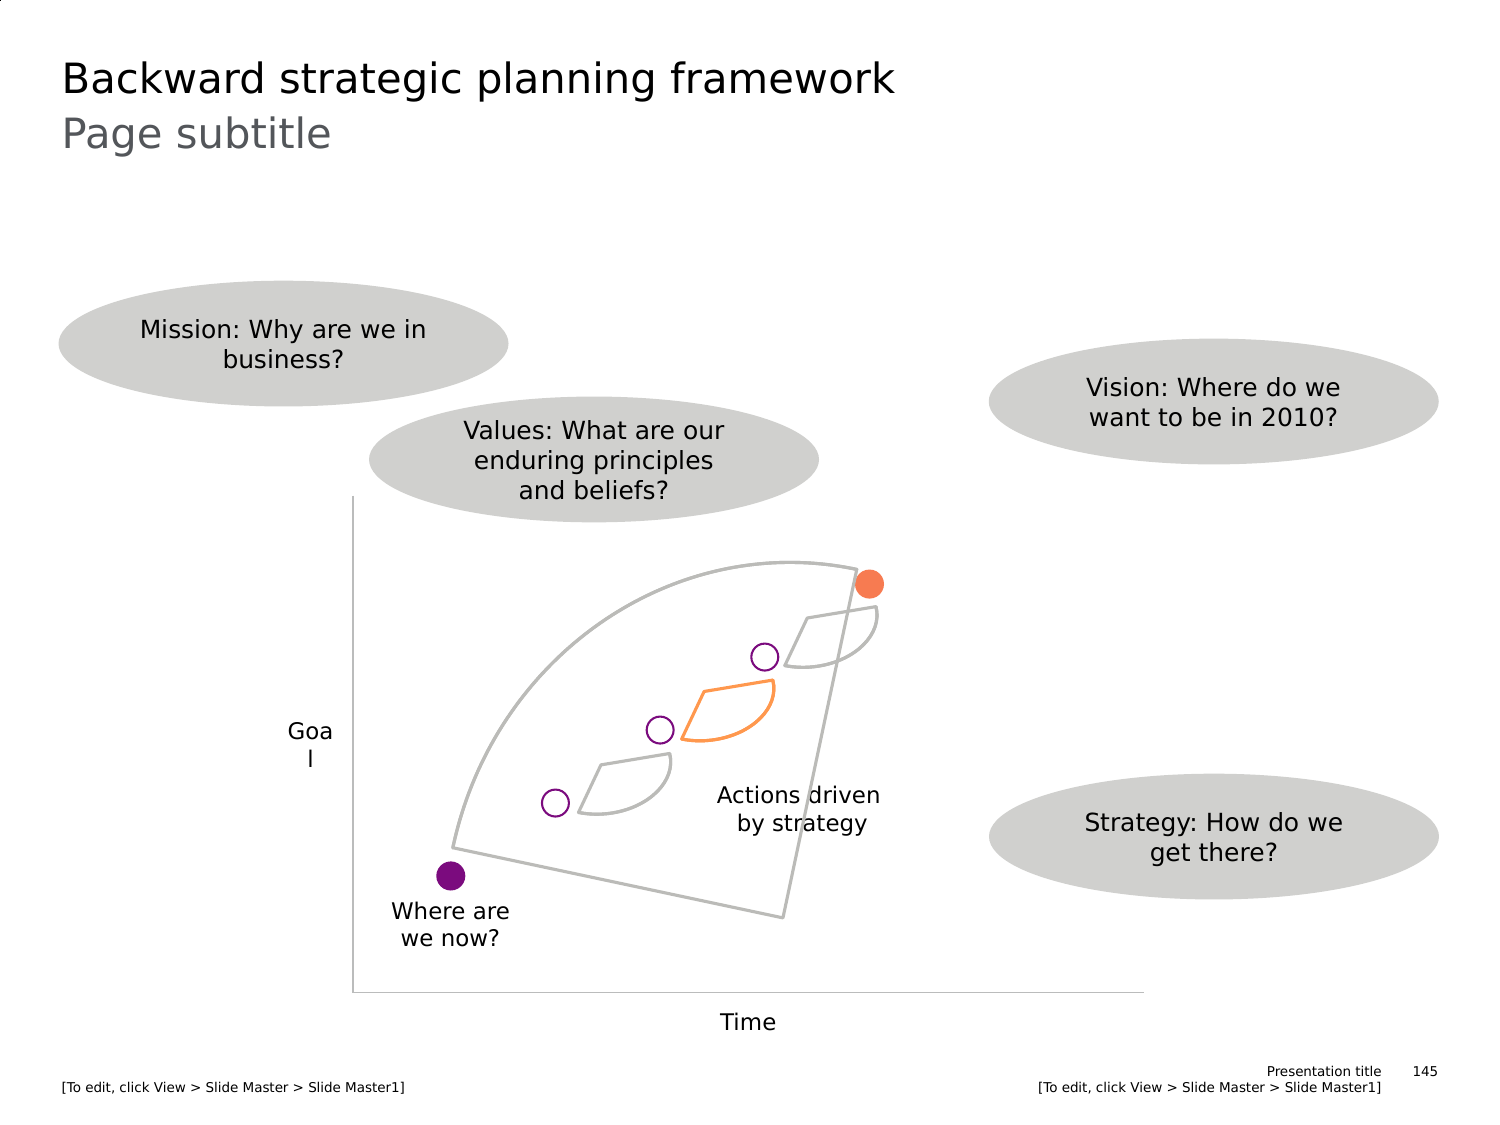

# Backward strategic planning framework
Page subtitle
Mission: Why are we in business?
Vision: Where do we want to be in 2010?
Values: What are our enduring principles and beliefs?

Goal

Strategy: How do we get there?
Actions driven
by strategy

Where are
 we now?
Time